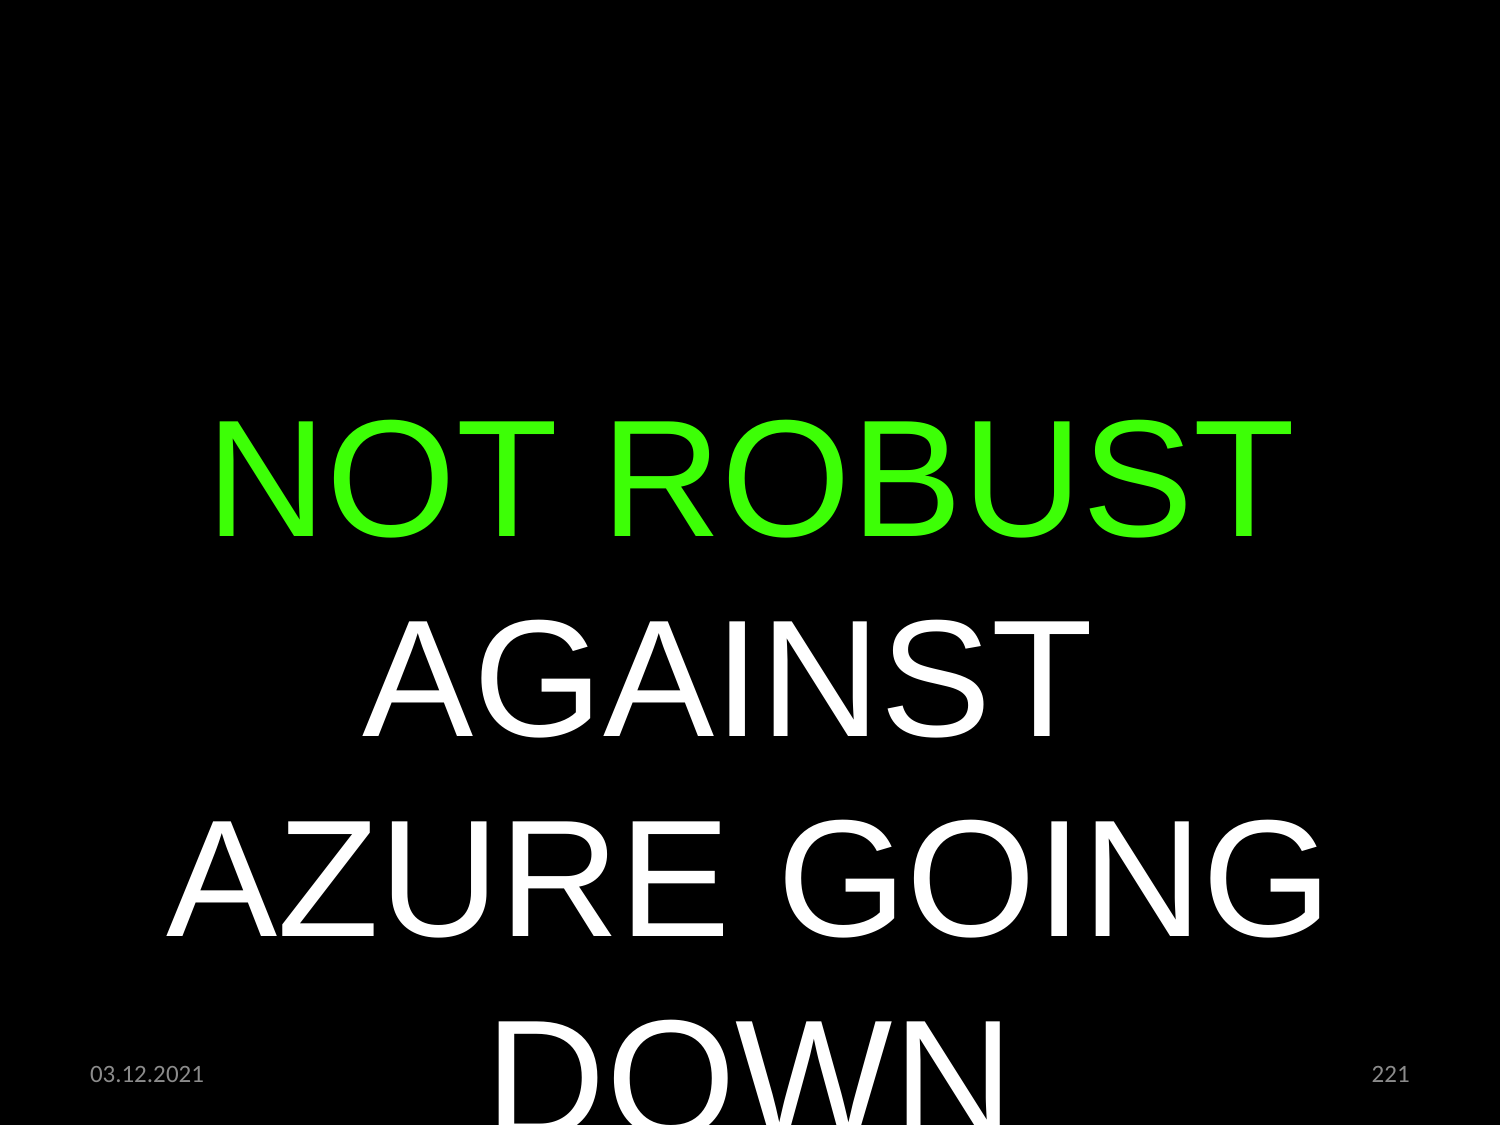

NOT ROBUST AGAINST
AZURE GOING DOWN
03.12.2021
221